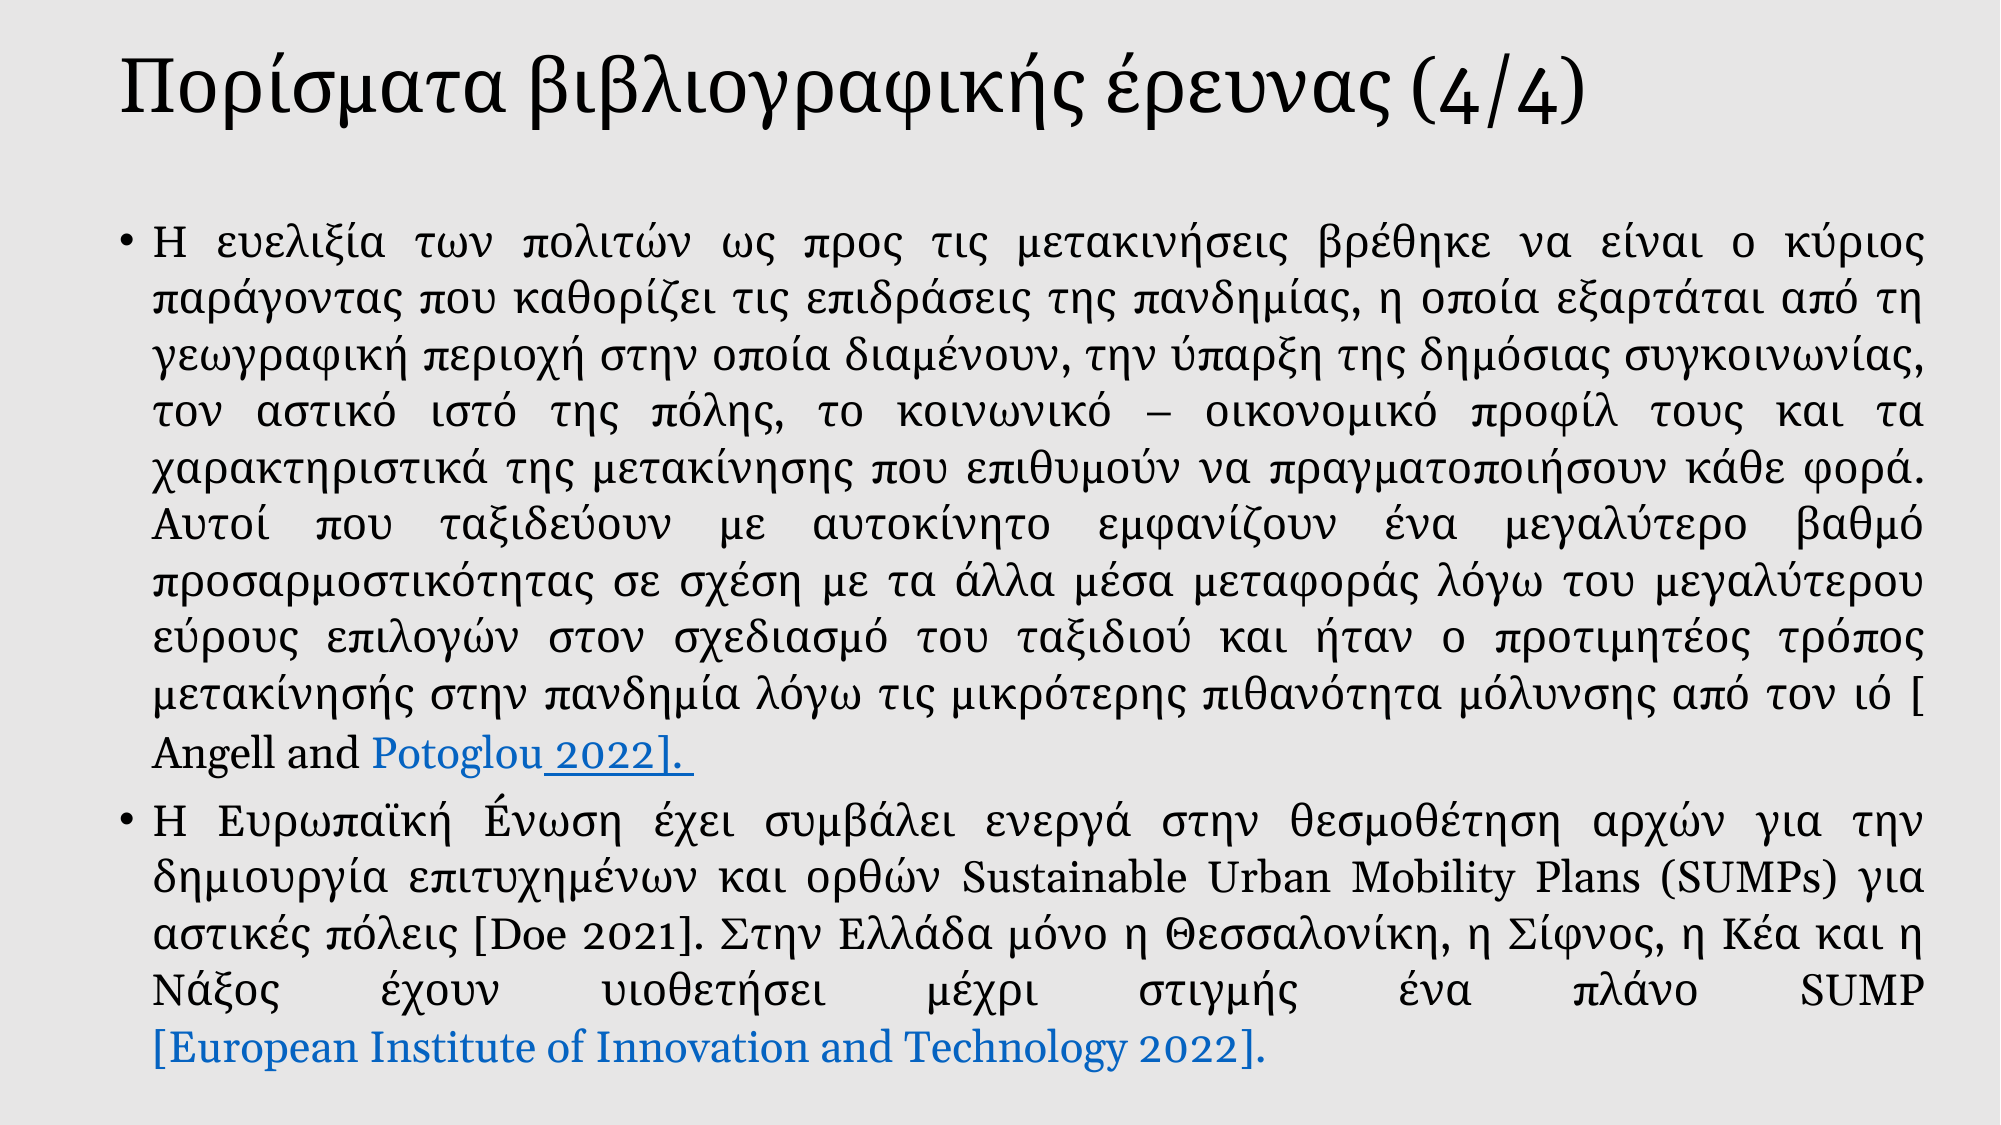

# Πορίσματα βιβλιογραφικής έρευνας (4/4)
Η ευελιξία των πολιτών ως προς τις μετακινήσεις βρέθηκε να είναι ο κύριος παράγοντας που καθορίζει τις επιδράσεις της πανδημίας, η οποία εξαρτάται από τη γεωγραφική περιοχή στην οποία διαμένουν, την ύπαρξη της δημόσιας συγκοινωνίας, τον αστικό ιστό της πόλης, το κοινωνικό – οικονομικό προφίλ τους και τα χαρακτηριστικά της μετακίνησης που επιθυμούν να πραγματοποιήσουν κάθε φορά. Αυτοί που ταξιδεύουν με αυτοκίνητο εμφανίζουν ένα μεγαλύτερο βαθμό προσαρμοστικότητας σε σχέση με τα άλλα μέσα μεταφοράς λόγω του μεγαλύτερου εύρους επιλογών στον σχεδιασμό του ταξιδιού και ήταν ο προτιμητέος τρόπος μετακίνησής στην πανδημία λόγω τις μικρότερης πιθανότητα μόλυνσης από τον ιό [Angell and Potoglou 2022].
Η Ευρωπαϊκή Ένωση έχει συμβάλει ενεργά στην θεσμοθέτηση αρχών για την δημιουργία επιτυχημένων και ορθών Sustainable Urban Mobility Plans (SUMPs) για αστικές πόλεις [Doe 2021]. Στην Ελλάδα μόνο η Θεσσαλονίκη, η Σίφνος, η Κέα και η Νάξος έχουν υιοθετήσει μέχρι στιγμής ένα πλάνο SUMP [European Institute of Innovation and Technology 2022].